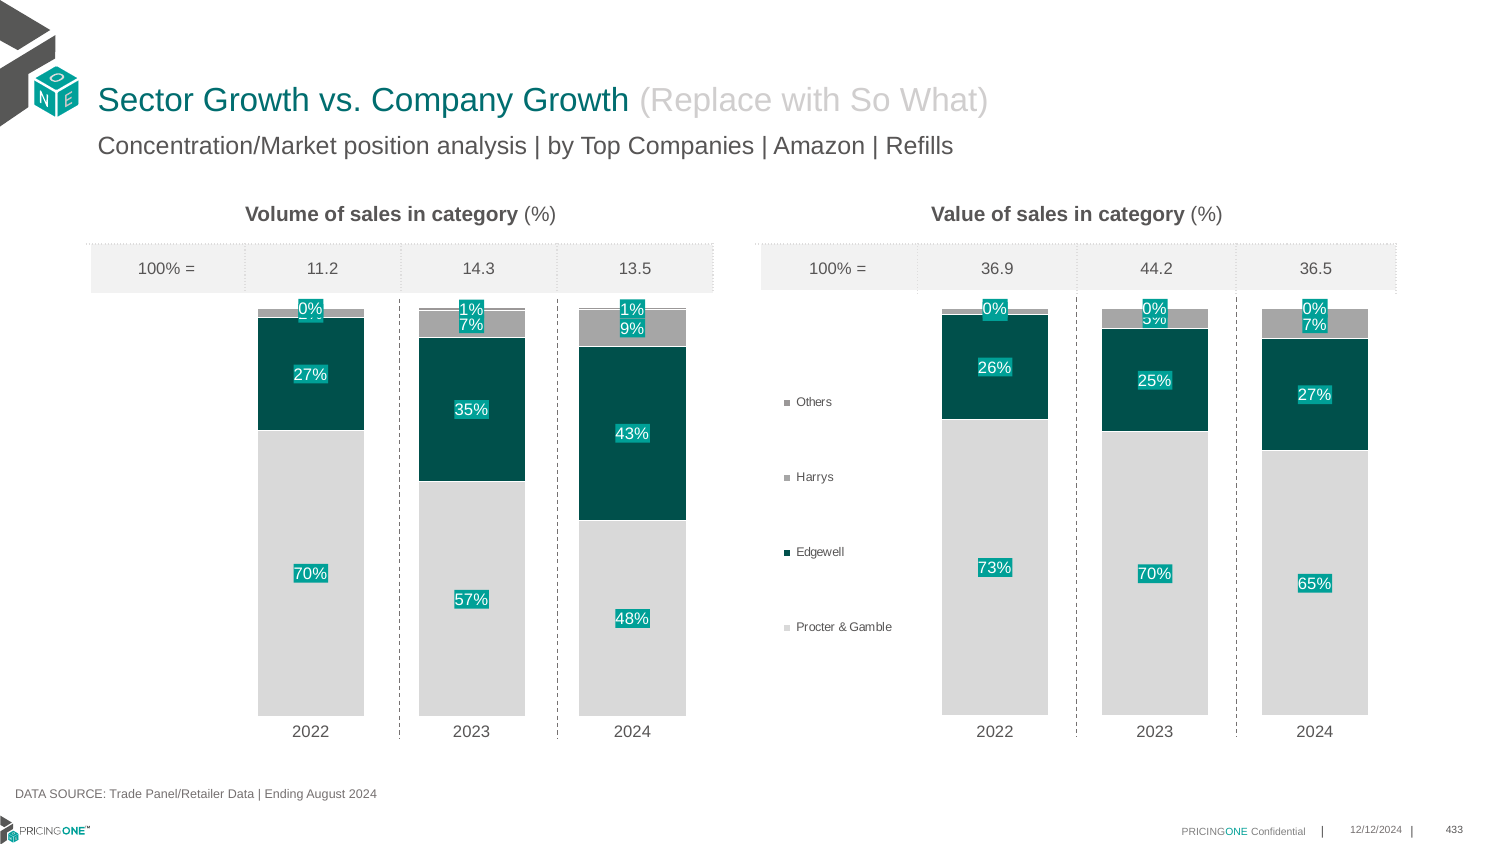

# Sector Growth vs. Company Growth (Replace with So What)
Concentration/Market position analysis | by Top Companies | Amazon | Refills
| Volume of sales in category (%) |  |  |  |
| --- | --- | --- | --- |
| 100% = | 11.2 | 14.3 | 13.5 |
| Value of sales in category (%) |  |  |  |
| --- | --- | --- | --- |
| 100% = | 36.9 | 44.2 | 36.5 |

### Chart

| Category | Procter & Gamble | Edgewell | Harrys | Others |
|---|---|---|---|---|
| 2022 | 0.7000861987430135 | 0.27486389967058006 | 0.021343579762525378 | 0.0037063218238811307 |
| 2023 | 0.5737158291028874 | 0.35342775081845573 | 0.0658285624224825 | 0.007027857656174324 |
| 2024 | 0.4794509372880046 | 0.42613728729394157 | 0.0882521940922148 | 0.006159581325839017 |

### Chart

| Category | Procter & Gamble | Edgewell | Harrys | Others |
|---|---|---|---|---|
| 2022 | 0.7272058555845078 | 0.25605220714820864 | 0.01576738278313663 | 0.0009745544841469486 |
| 2023 | 0.6966265857380743 | 0.2524096463008531 | 0.04898432346611616 | 0.001979444494956392 |
| 2024 | 0.6500631479597685 | 0.2744422989627383 | 0.07364997947307729 | 0.0018445736044158418 |
DATA SOURCE: Trade Panel/Retailer Data | Ending August 2024

12/12/2024
433